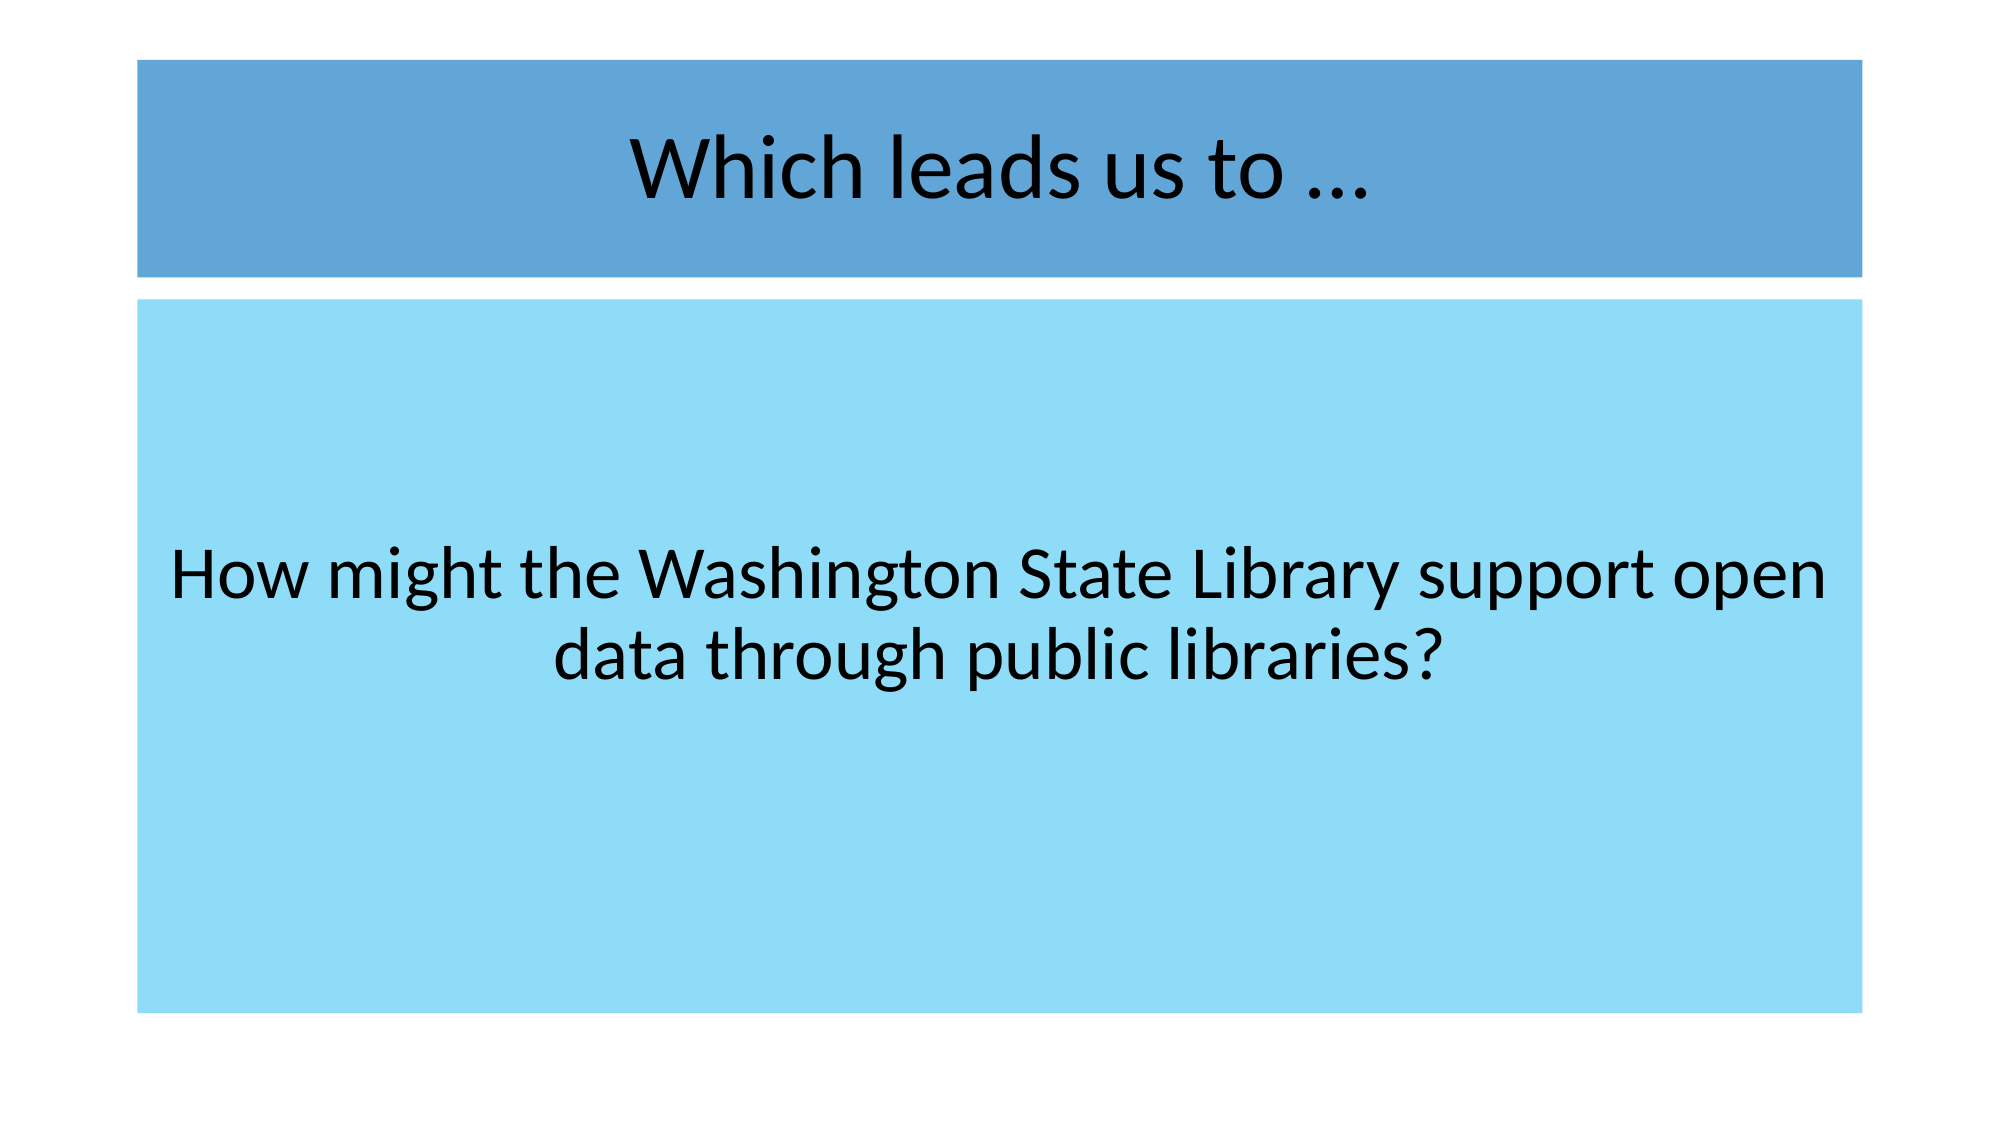

# Which leads us to …
How might the Washington State Library support open data through public libraries?